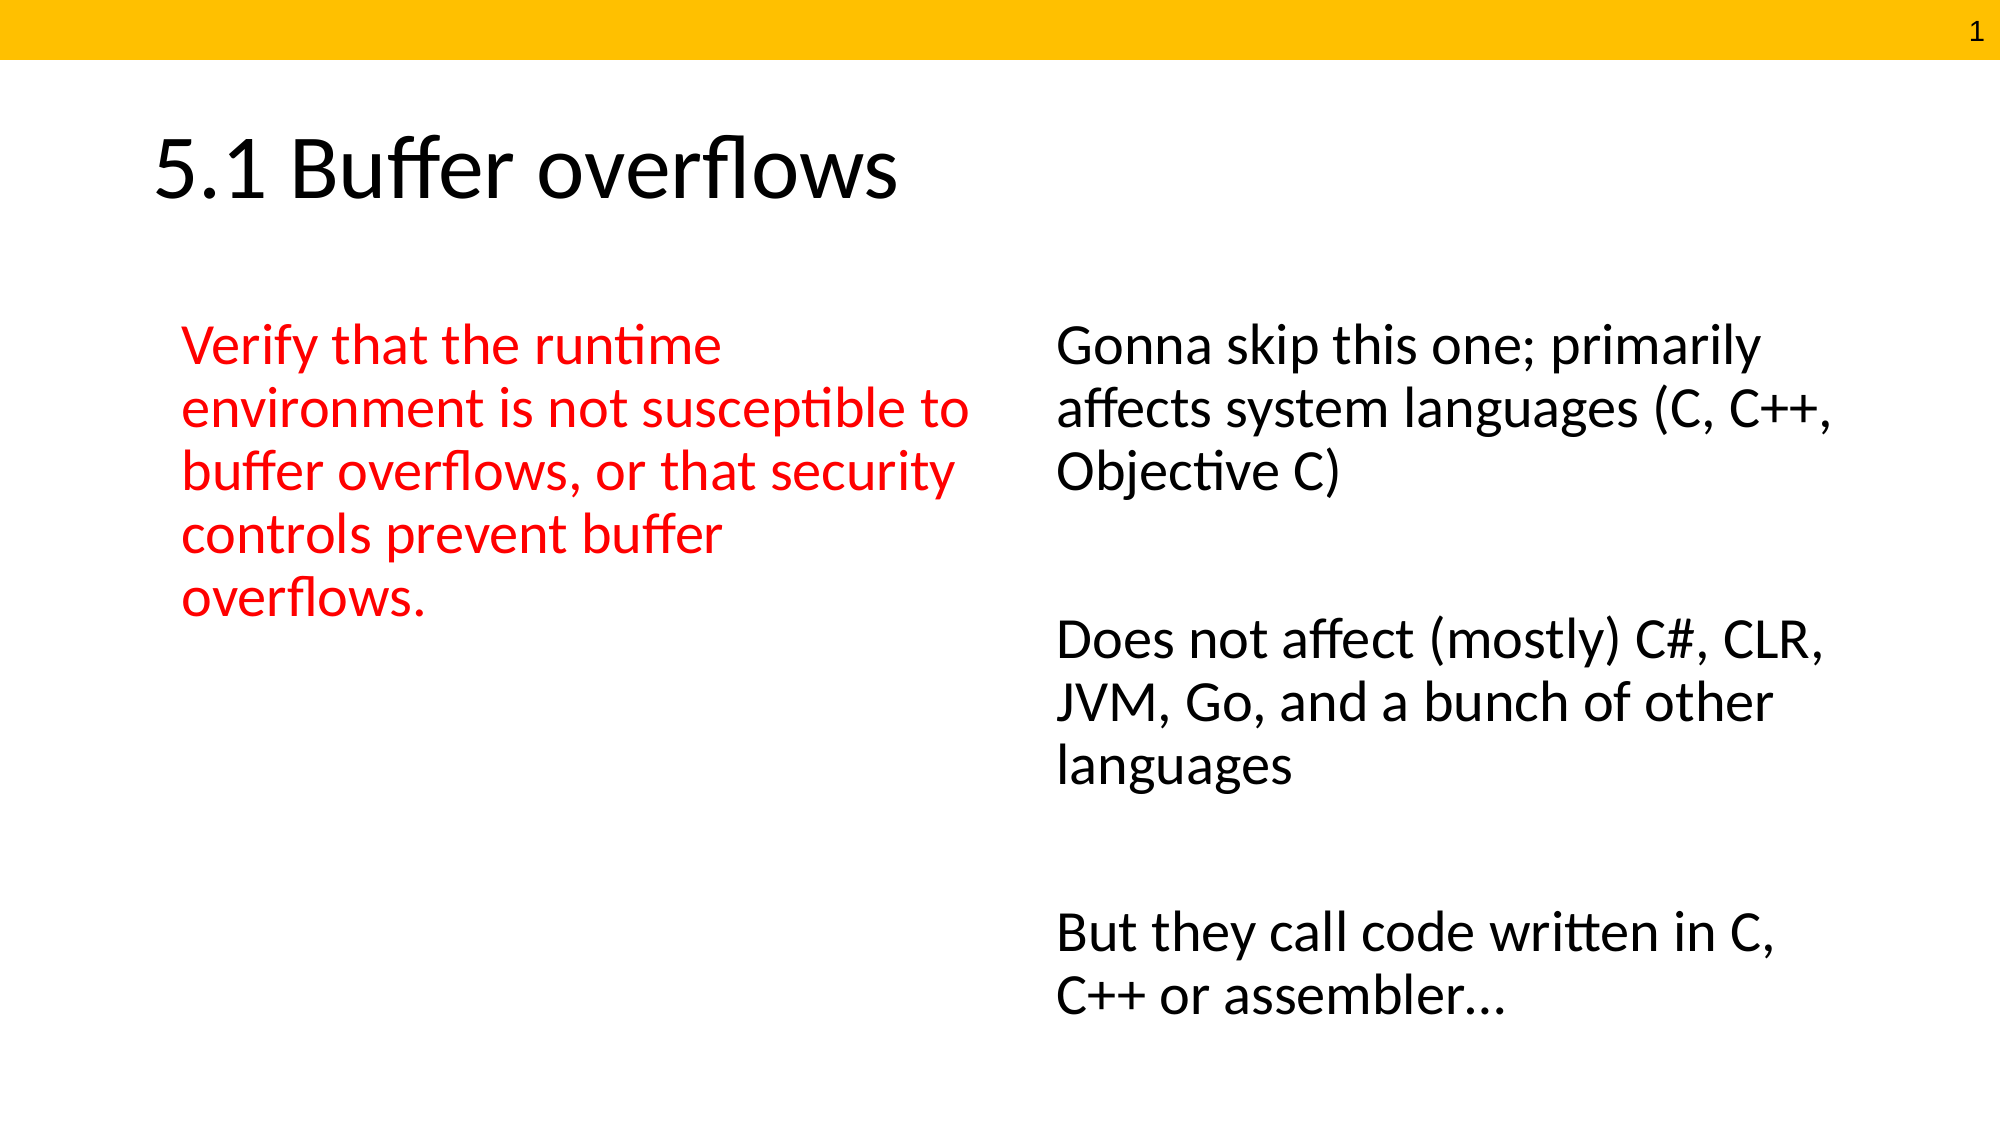

# 5.1 Buffer overflows
Verify that the runtime environment is not susceptible to buffer overflows, or that security controls prevent buffer overflows.
Gonna skip this one; primarily affects system languages (C, C++, Objective C)

Does not affect (mostly) C#, CLR, JVM, Go, and a bunch of other languages

But they call code written in C, C++ or assembler…